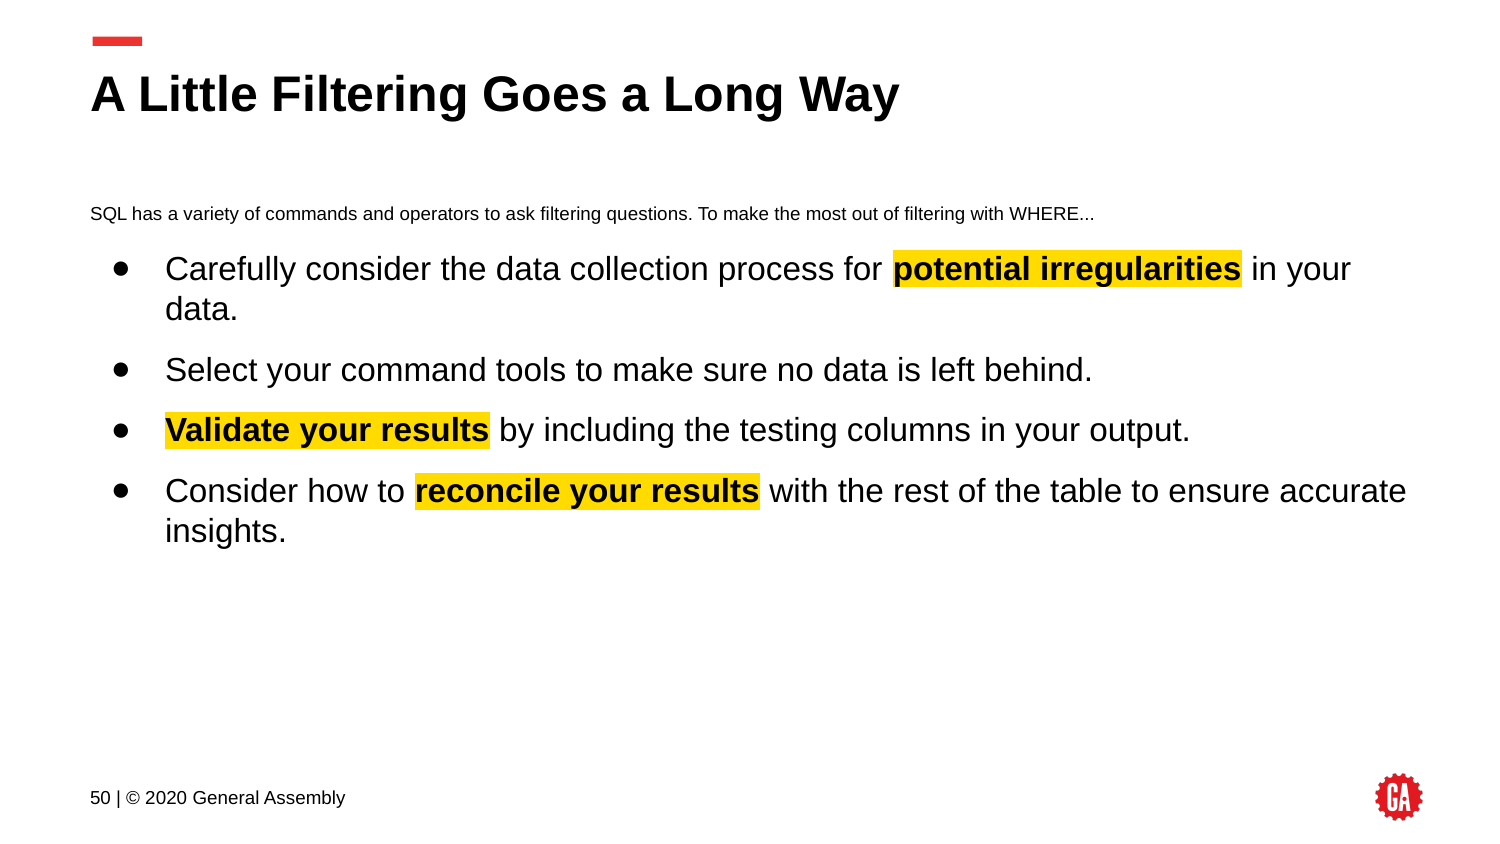

# A Little Filtering Goes a Long Way
SQL has a variety of commands and operators to ask filtering questions. To make the most out of filtering with WHERE...

Carefully consider the data collection process for potential irregularities in your data.
Select your command tools to make sure no data is left behind.
Validate your results by including the testing columns in your output.
Consider how to reconcile your results with the rest of the table to ensure accurate insights.

50 | © 2020 General Assembly